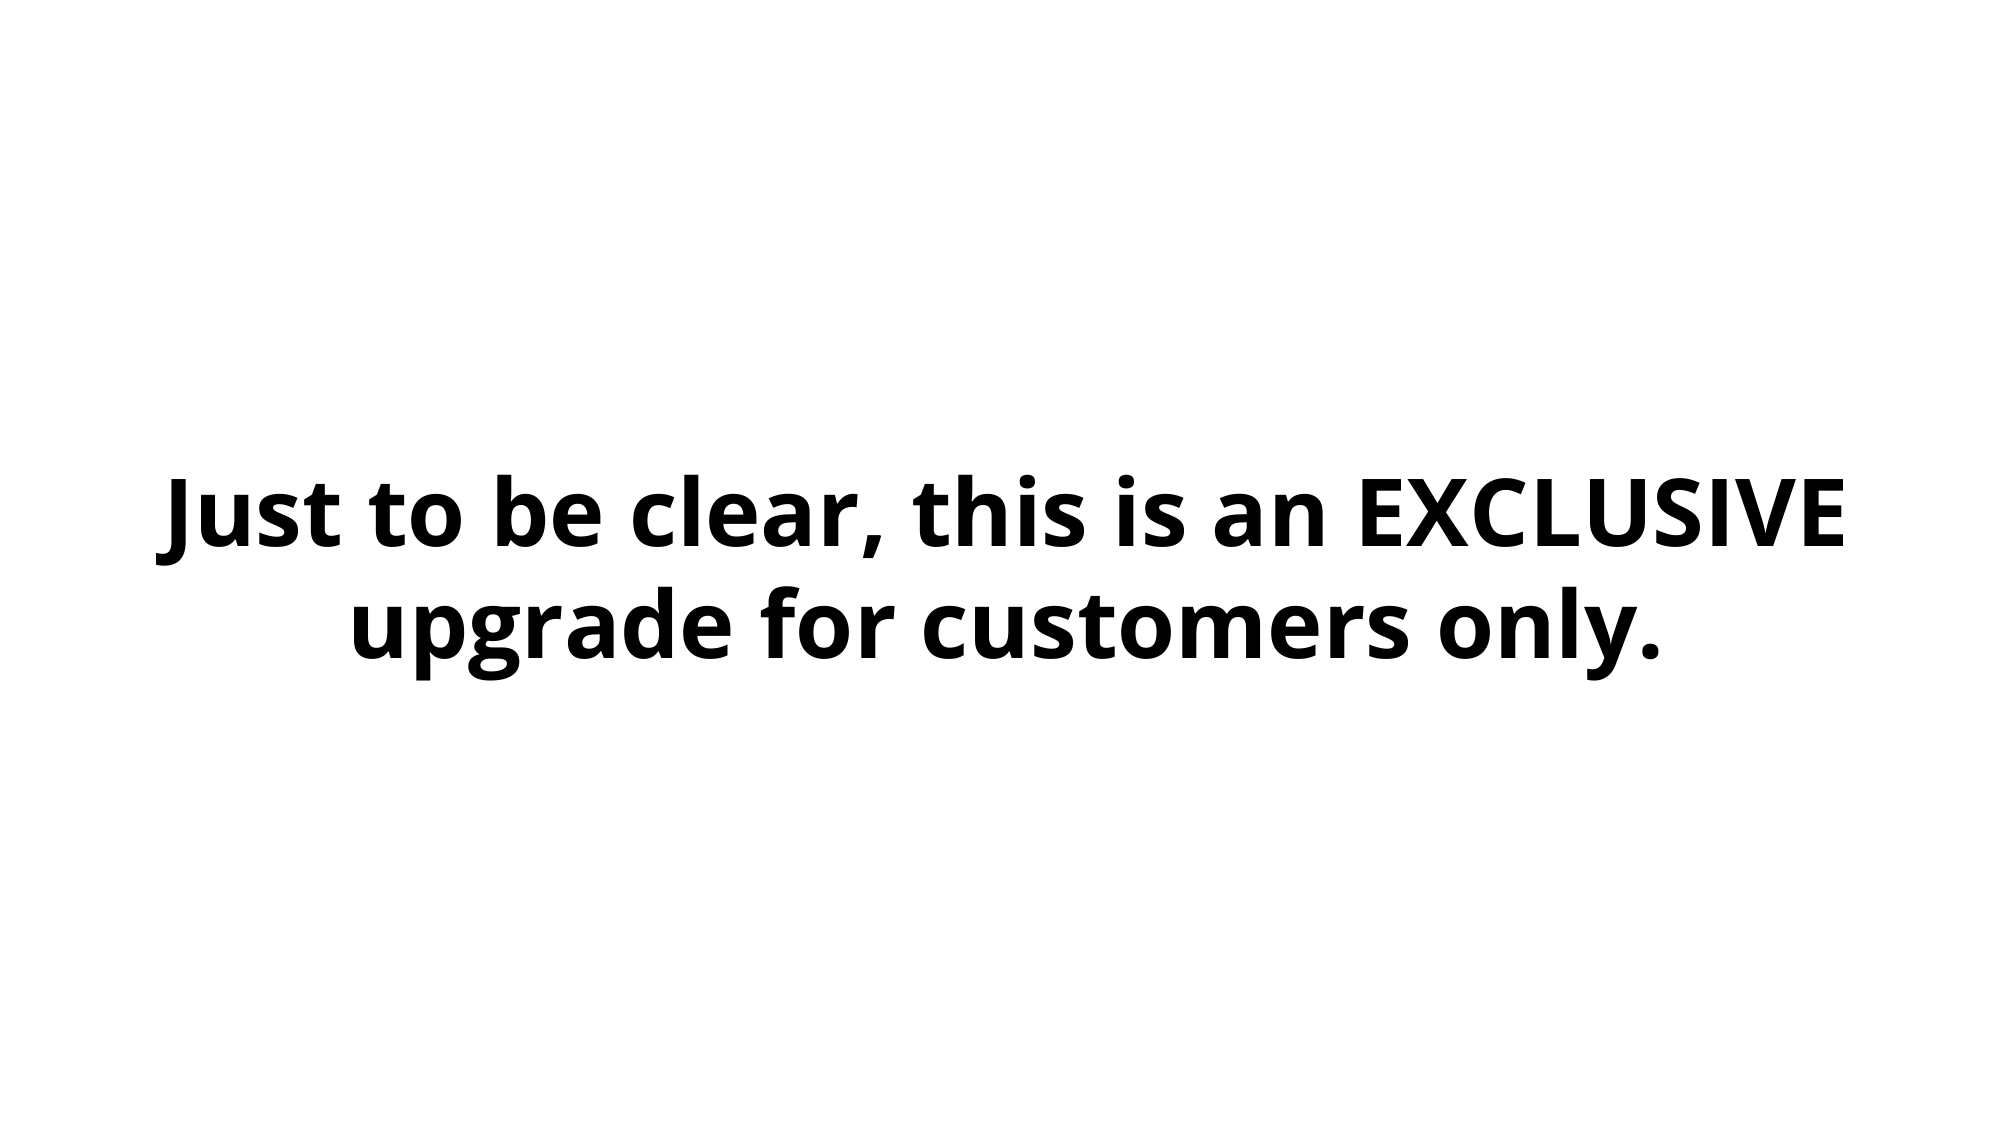

Just to be clear, this is an EXCLUSIVE upgrade for customers only.